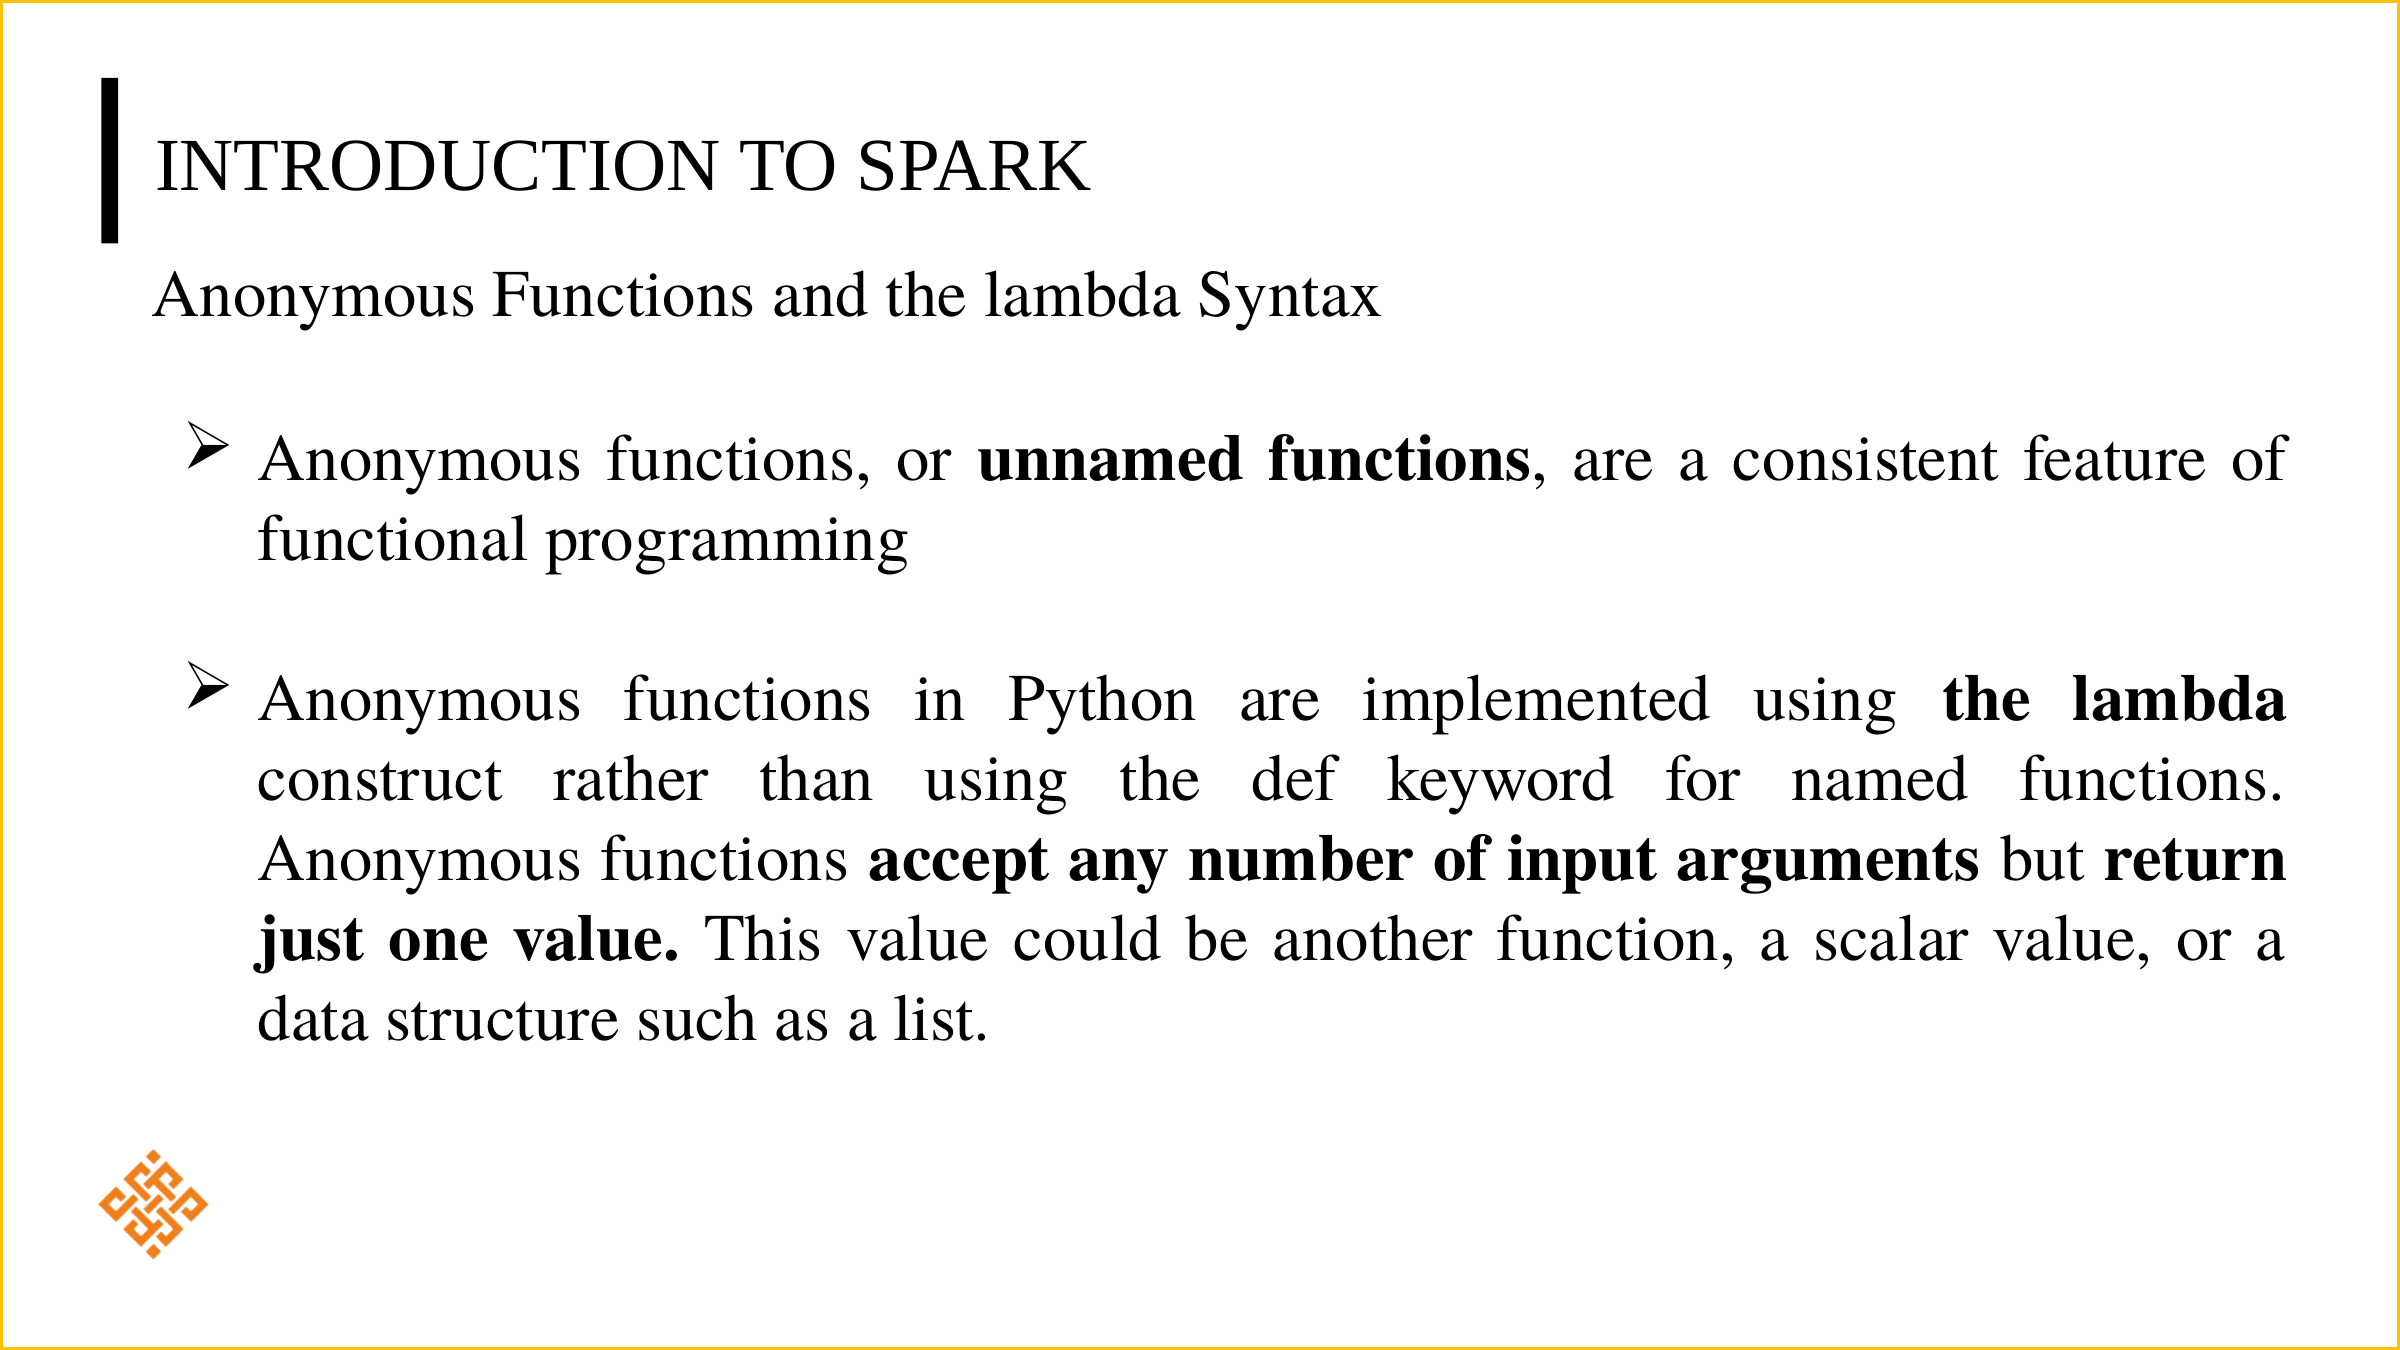

# Introduction to Spark
Anonymous Functions and the lambda Syntax
Anonymous functions, or unnamed functions, are a consistent feature of functional programming

Anonymous functions in Python are implemented using the lambda construct rather than using the def keyword for named functions. Anonymous functions accept any number of input arguments but return just one value. This value could be another function, a scalar value, or a data structure such as a list.